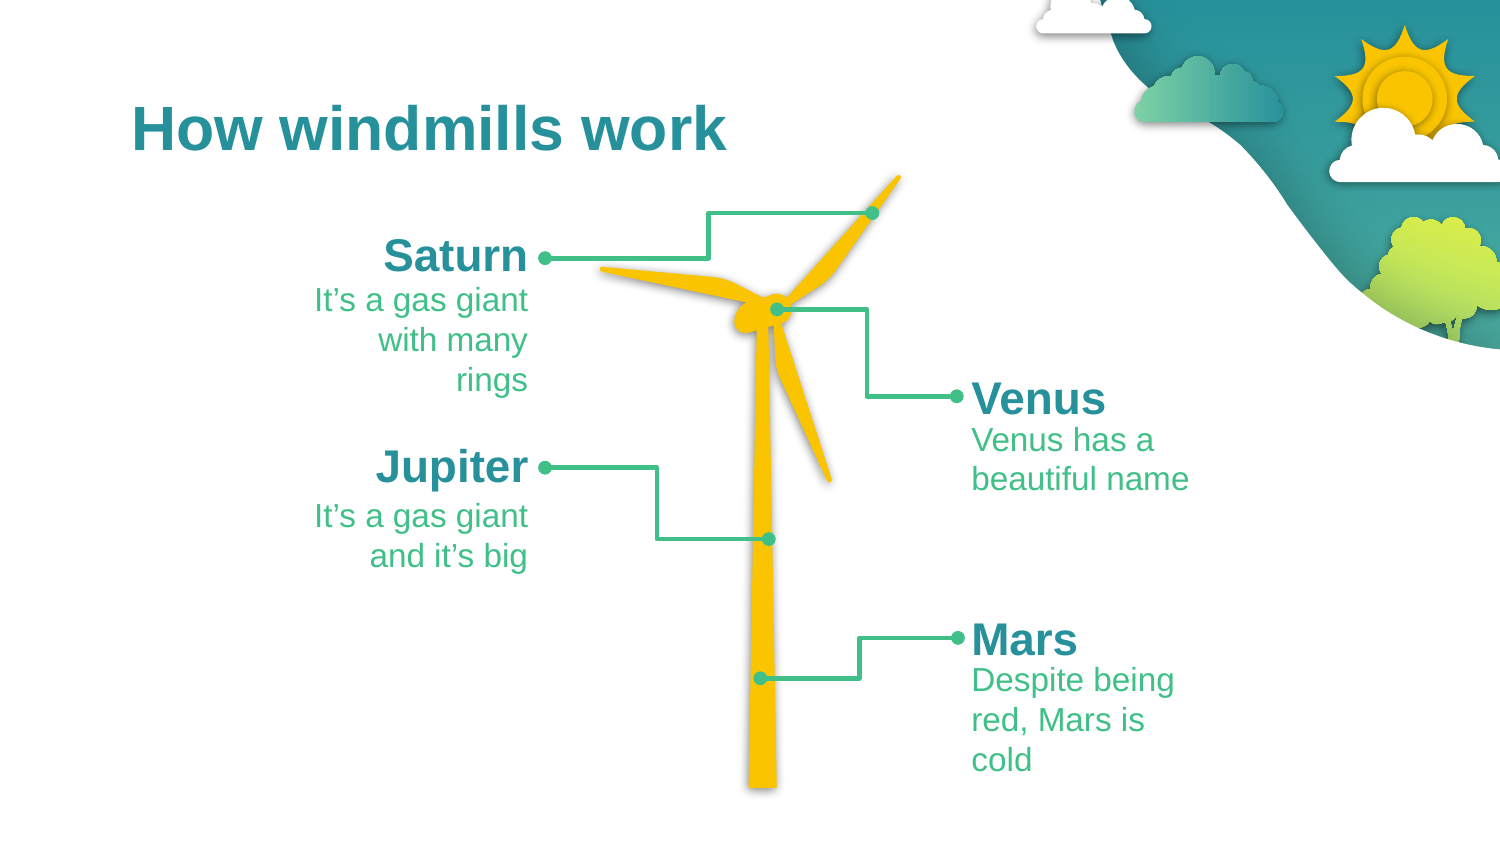

# How windmills work

Saturn
It’s a gas giant with many rings
Venus
Venus has a beautiful name
Jupiter
It’s a gas giant and it’s big
Mars
Despite being red, Mars is cold